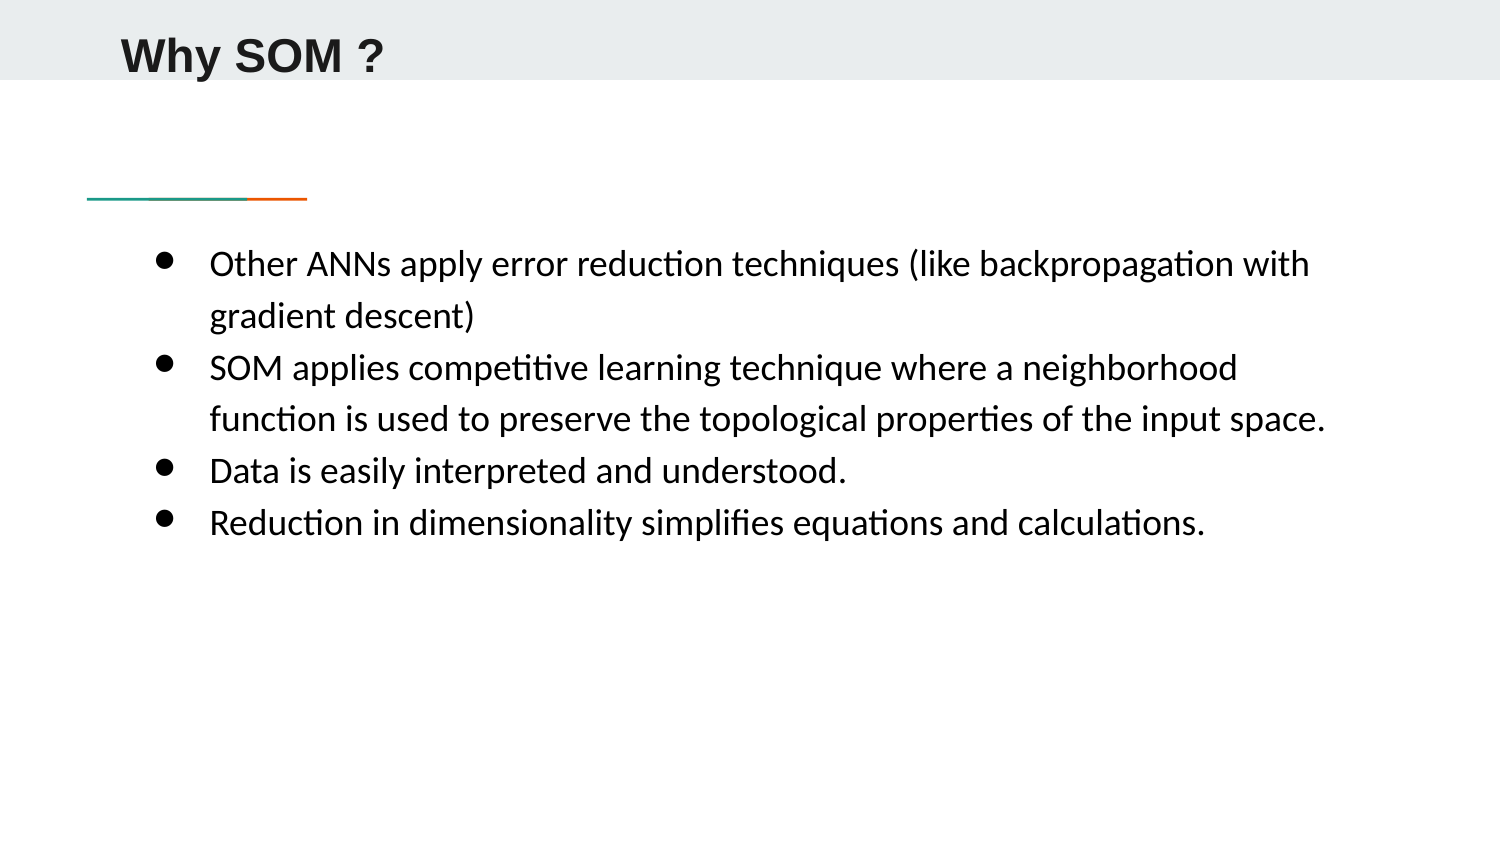

# Why SOM ?
Other ANNs apply error reduction techniques (like backpropagation with gradient descent)
SOM applies competitive learning technique where a neighborhood function is used to preserve the topological properties of the input space.
Data is easily interpreted and understood.
Reduction in dimensionality simplifies equations and calculations.